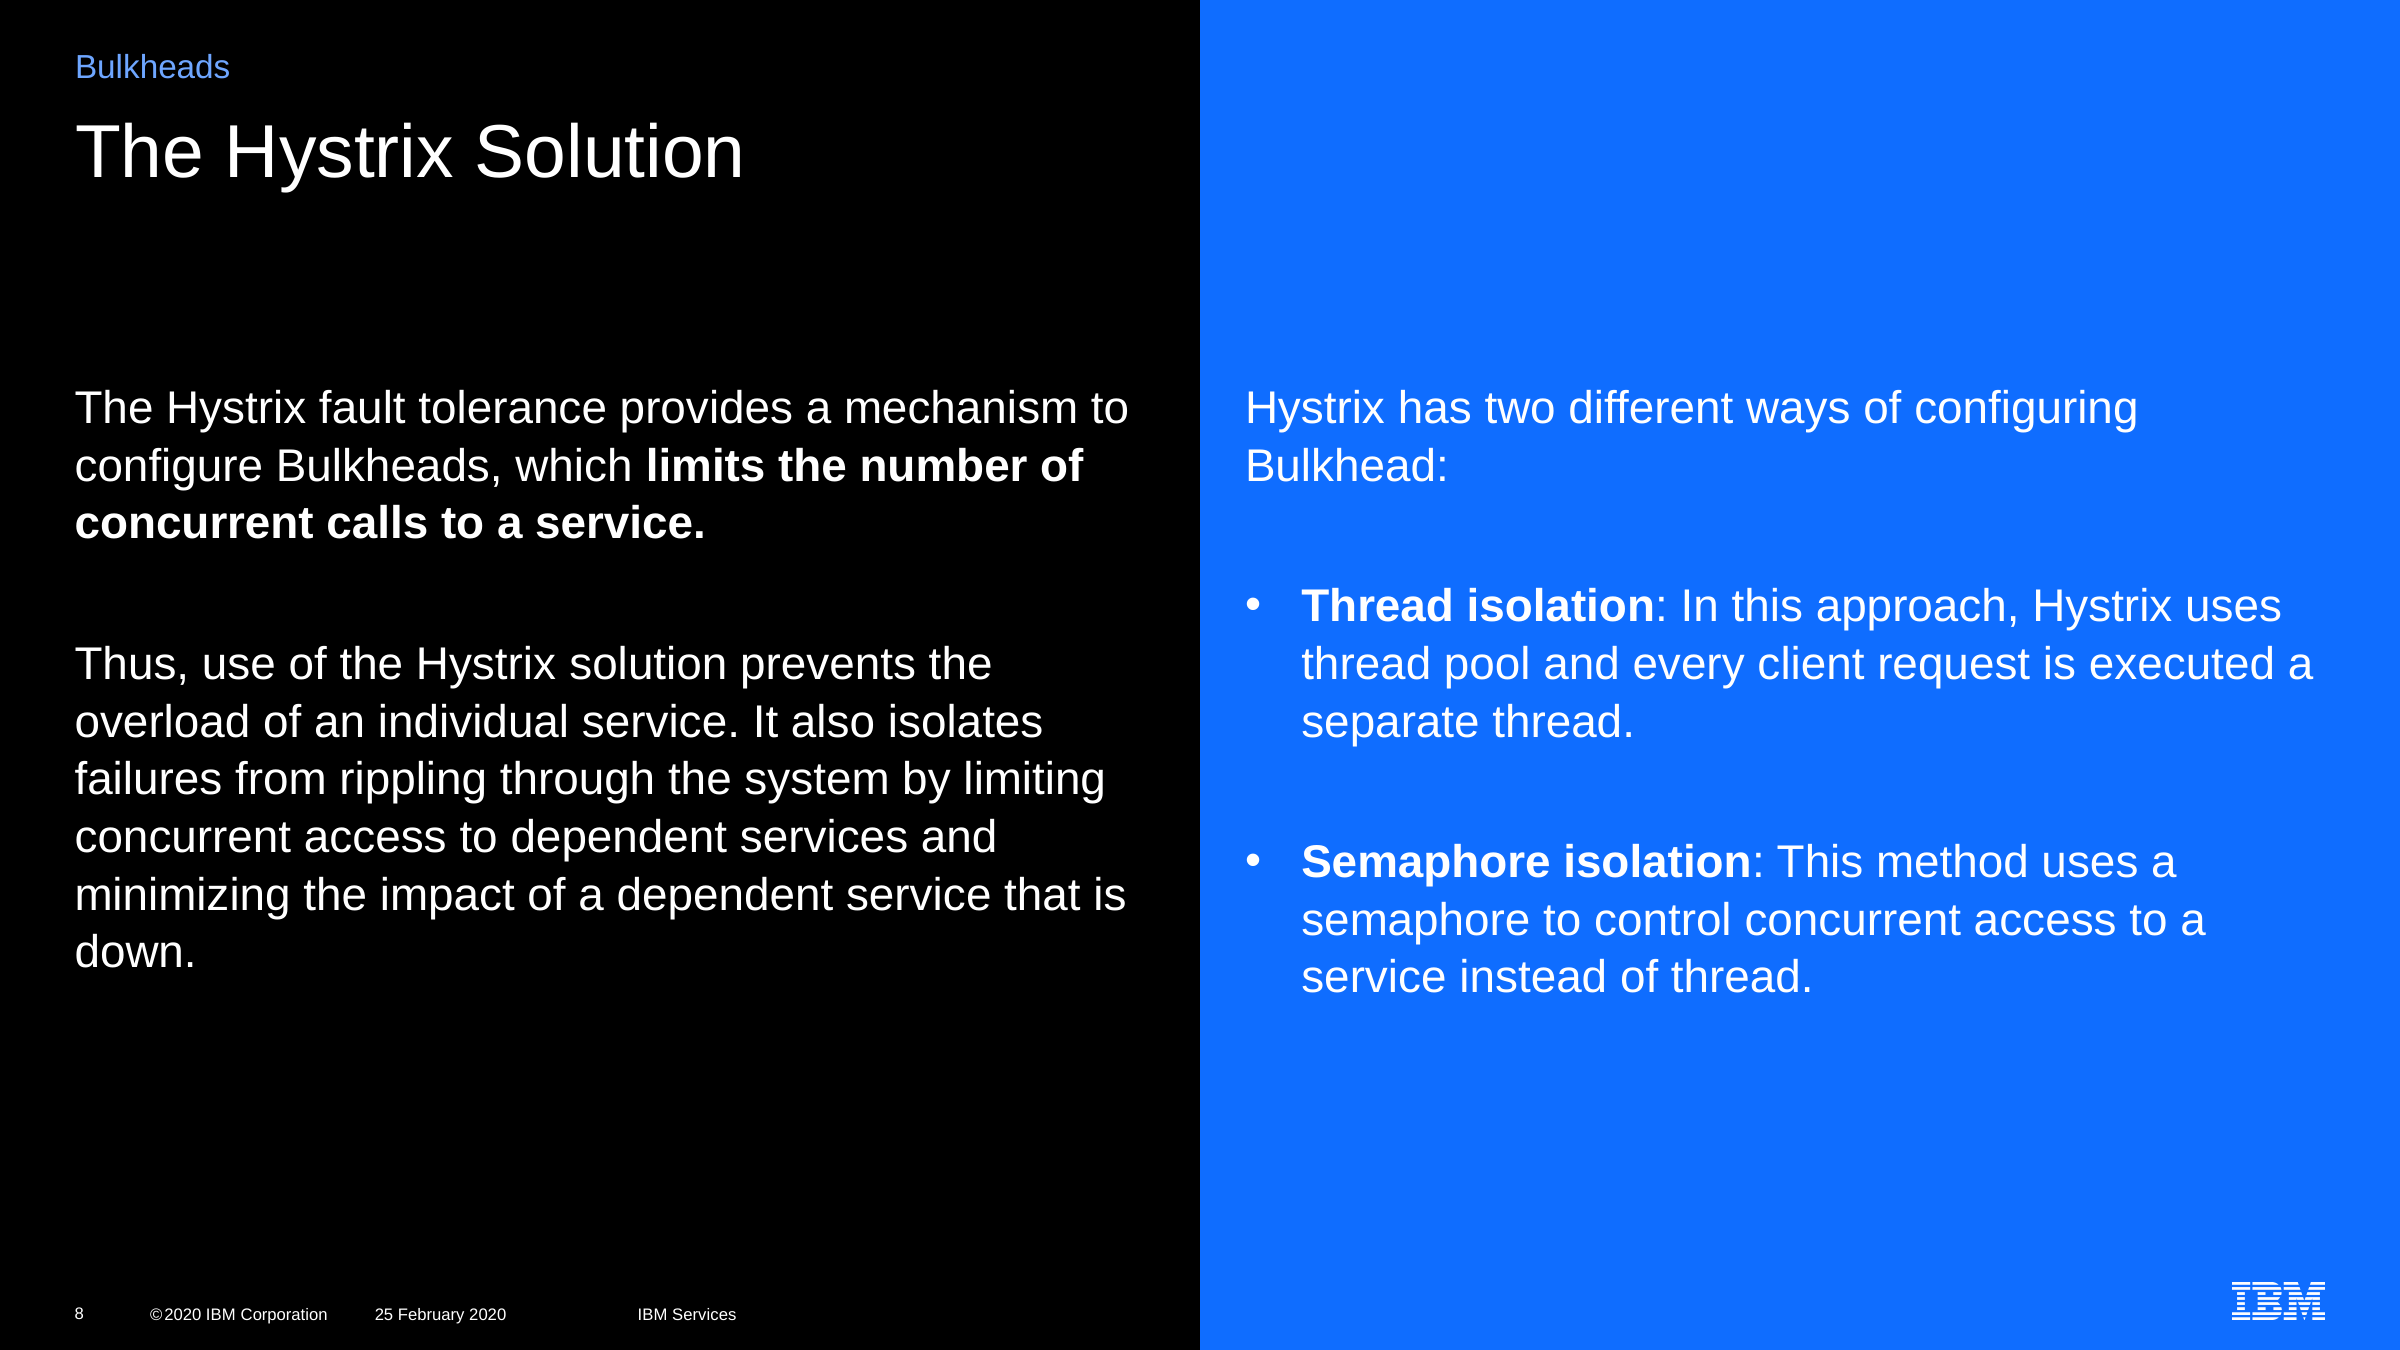

Bulkheads
# The Hystrix Solution
The Hystrix fault tolerance provides a mechanism to configure Bulkheads, which limits the number of concurrent calls to a service.

Thus, use of the Hystrix solution prevents the  overload of an individual service. It also isolates failures from rippling through the system by limiting concurrent access to dependent services and minimizing the impact of a dependent service that is down.
Hystrix has two different ways of configuring Bulkhead:

Thread isolation: In this approach, Hystrix uses thread pool and every client request is executed a separate thread.

Semaphore isolation: This method uses a semaphore to control concurrent access to a service instead of thread.